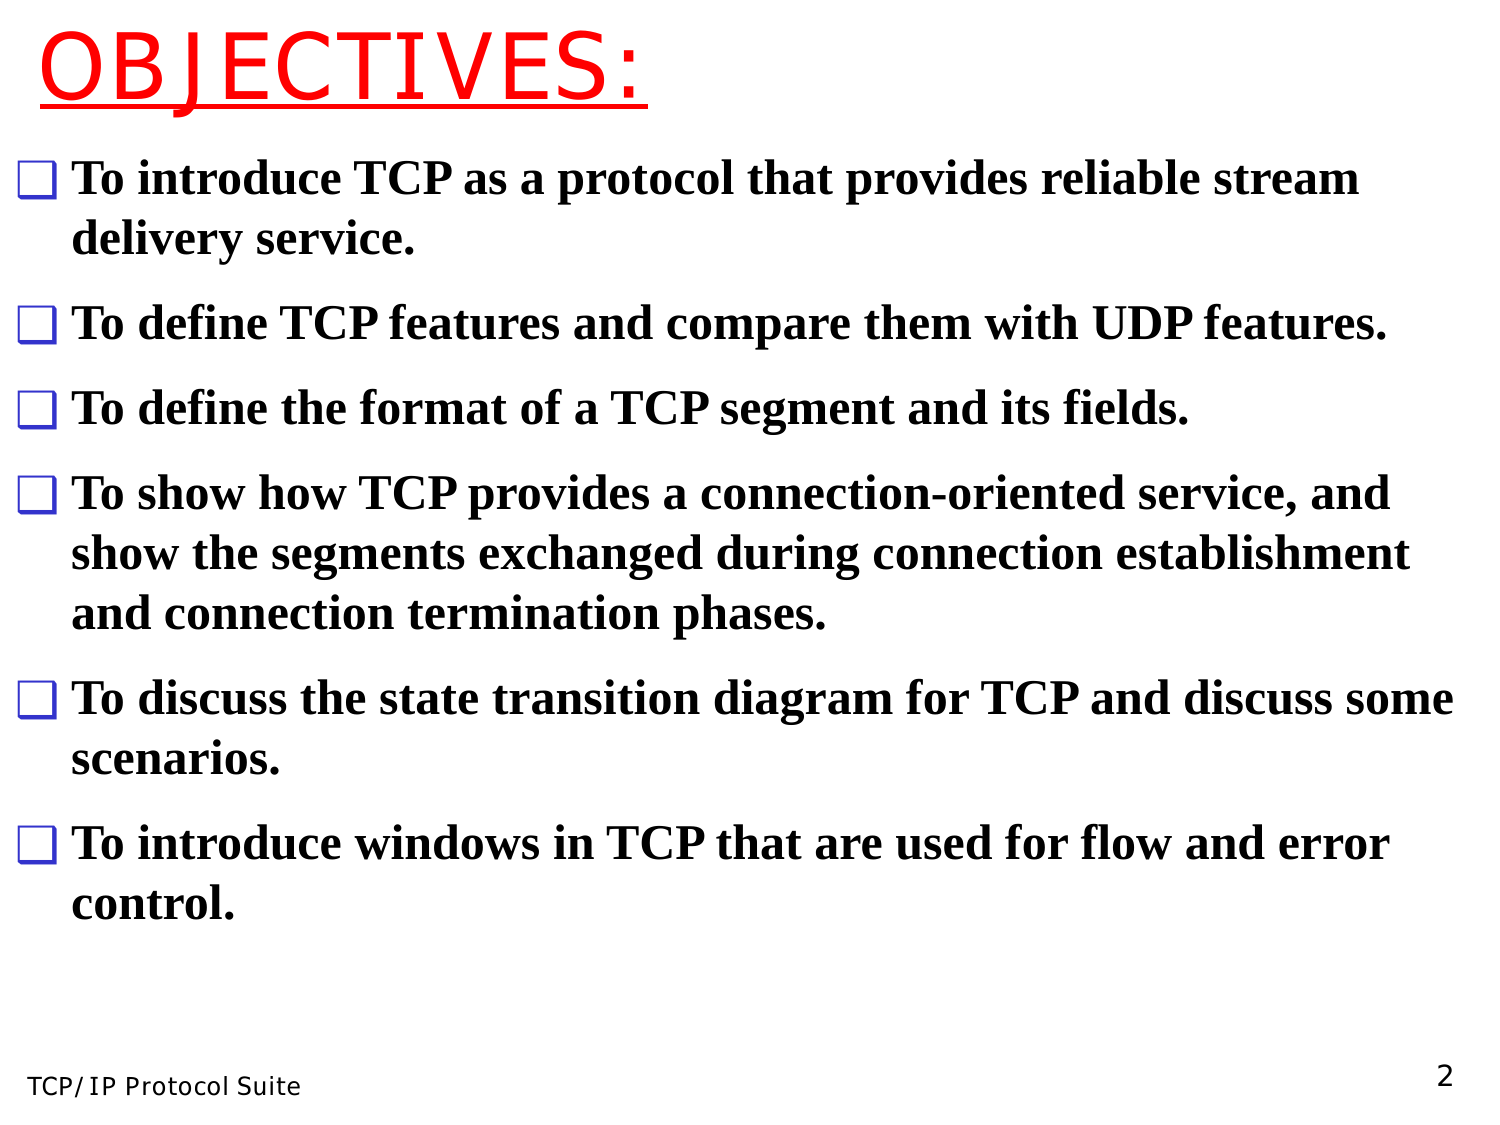

# OBJECTIVES:
To introduce TCP as a protocol that provides reliable stream delivery service.
To define TCP features and compare them with UDP features.
To define the format of a TCP segment and its fields.
To show how TCP provides a connection-oriented service, and show the segments exchanged during connection establishment and connection termination phases.
To discuss the state transition diagram for TCP and discuss some scenarios.
To introduce windows in TCP that are used for flow and error control.
2
TCP/IP Protocol Suite